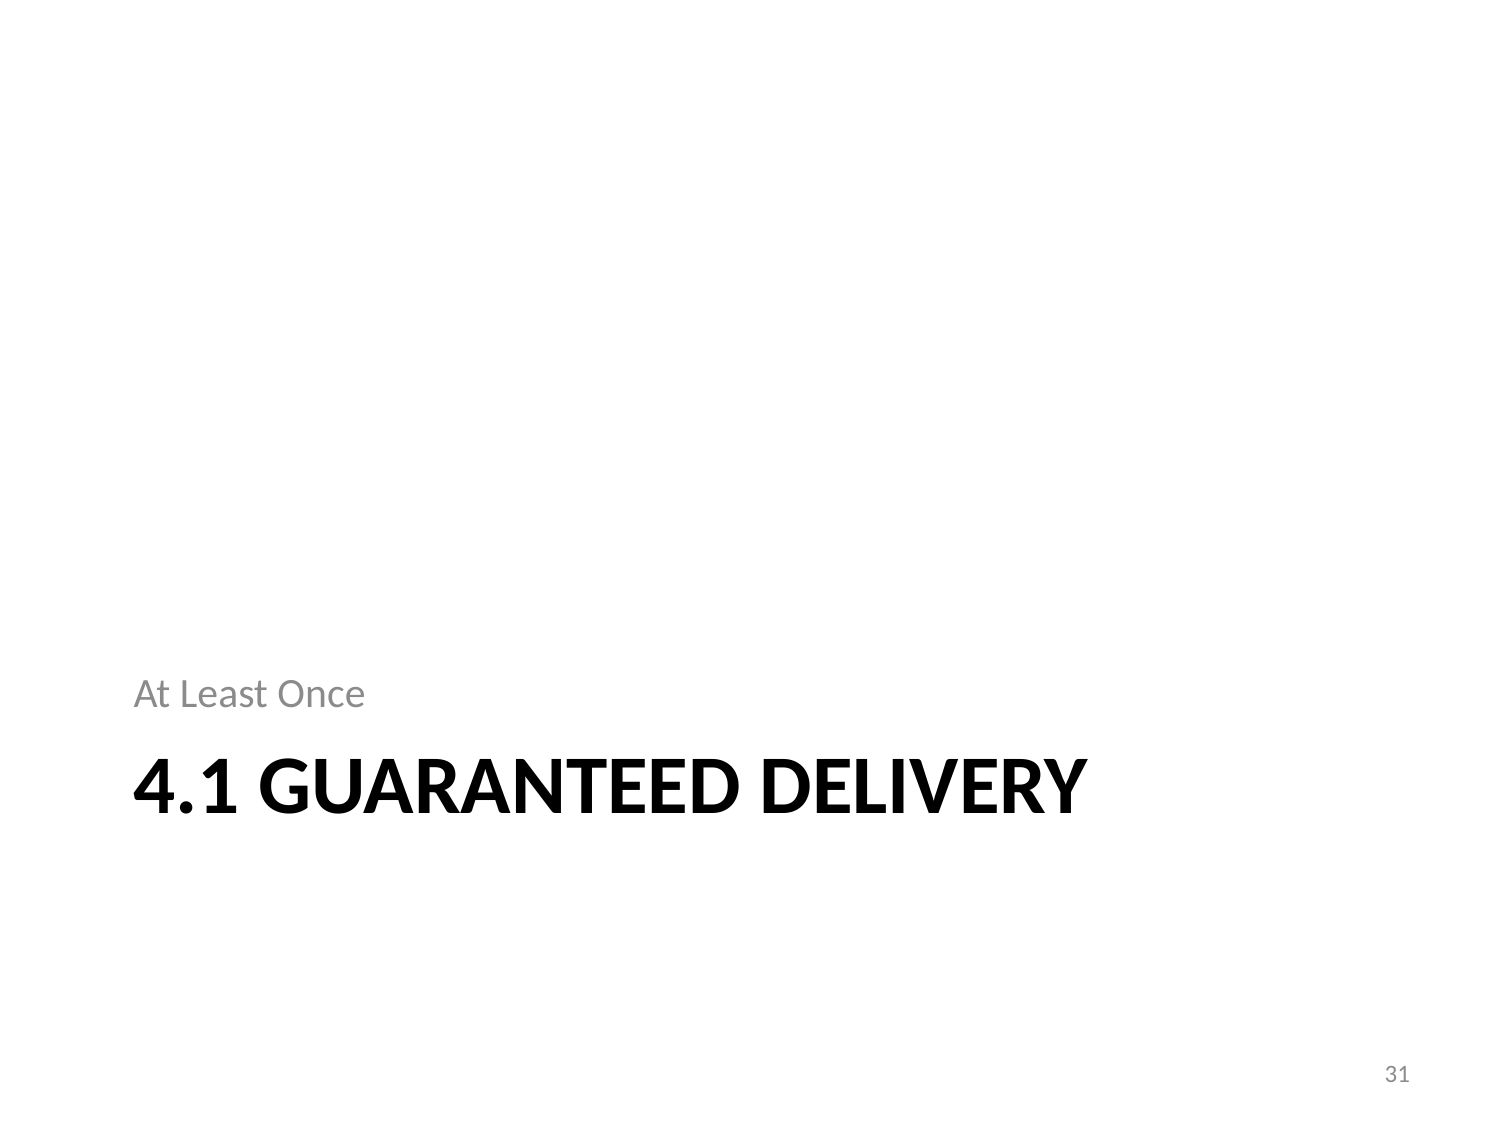

At Least Once
# 4.1 guaranteed delivery
31